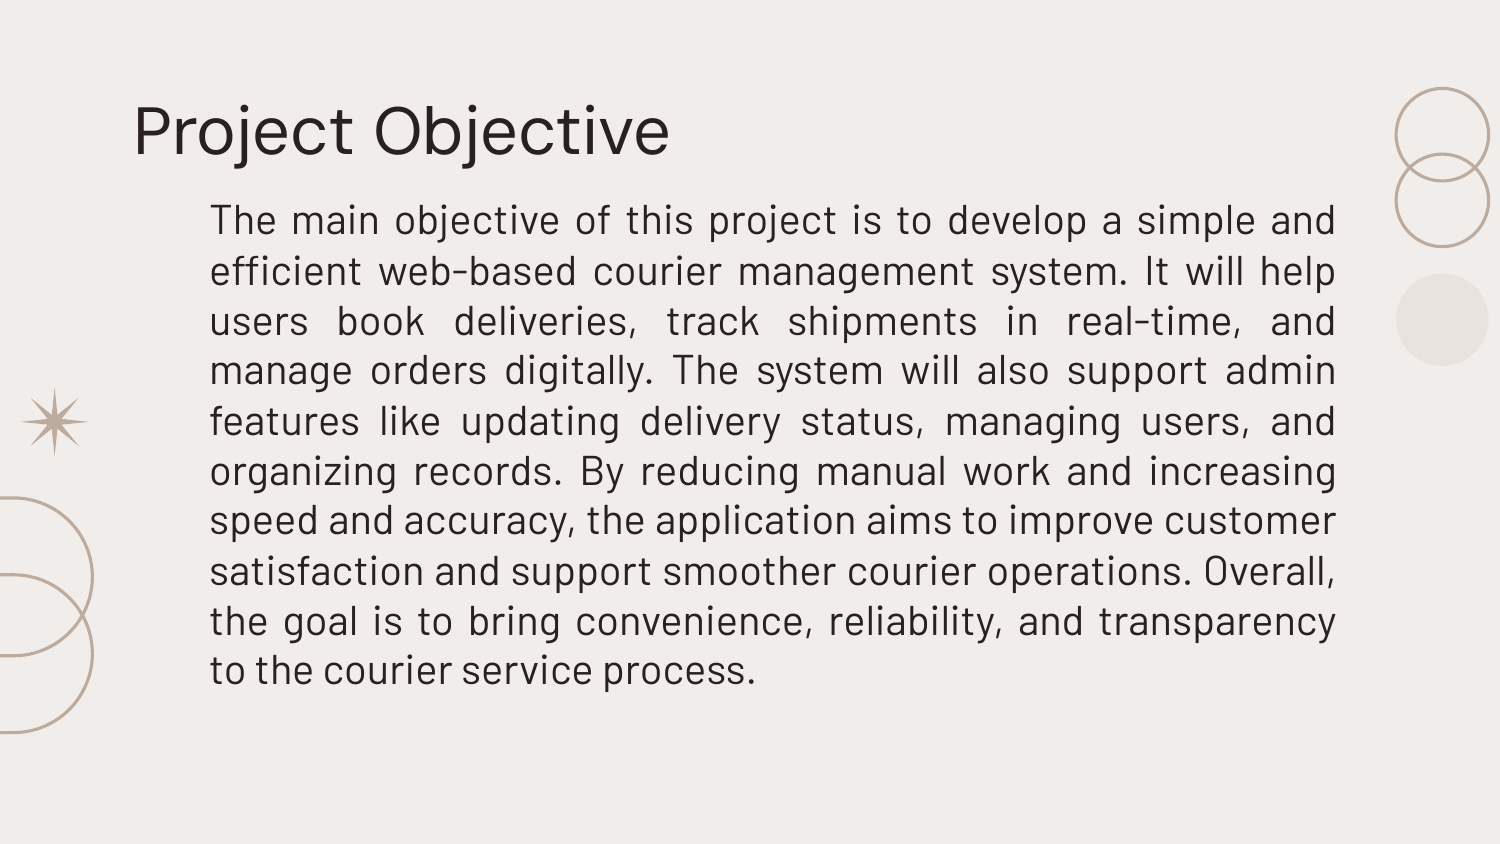

# Project Objective

The main objective of this project is to develop a simple and efficient web-based courier management system. It will help users book deliveries, track shipments in real-time, and manage orders digitally. The system will also support admin features like updating delivery status, managing users, and organizing records. By reducing manual work and increasing speed and accuracy, the application aims to improve customer satisfaction and support smoother courier operations. Overall, the goal is to bring convenience, reliability, and transparency to the courier service process.